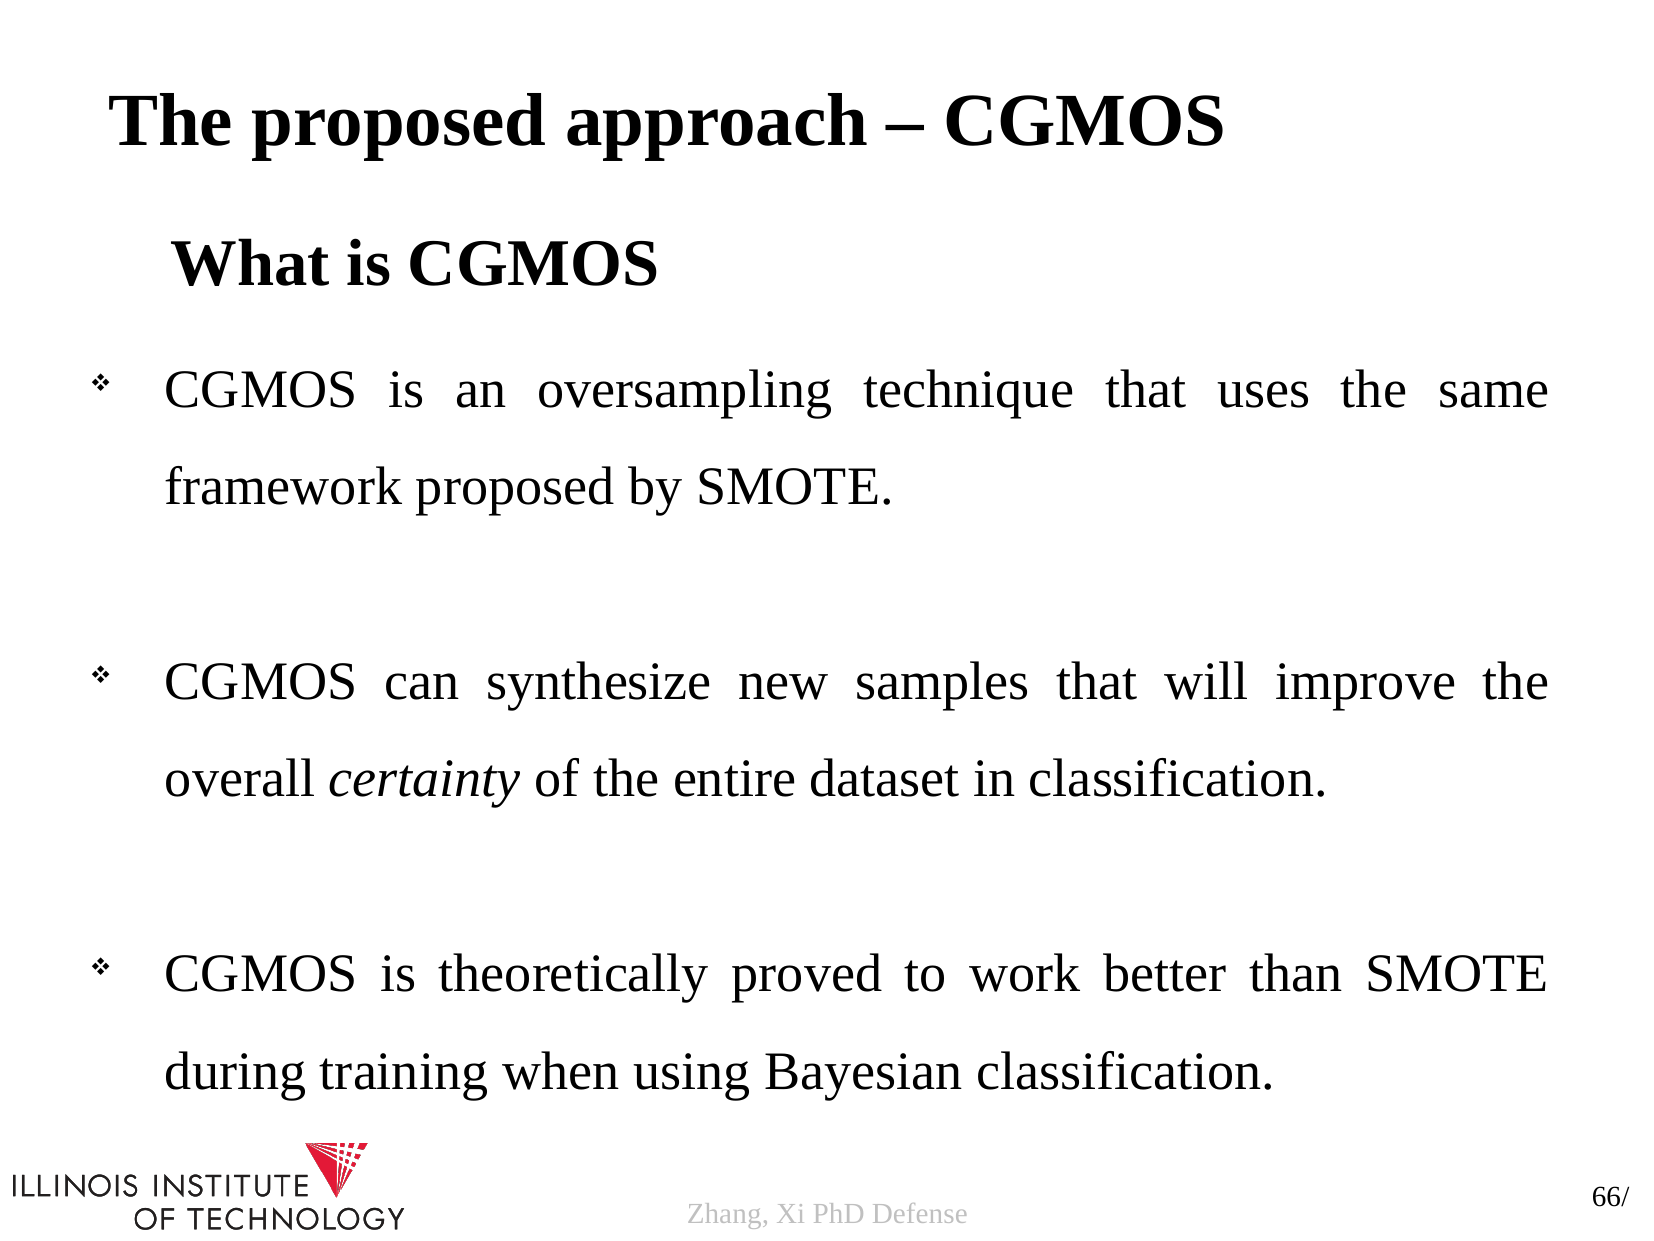

The proposed approach – CGMOS
What is CGMOS
CGMOS is an oversampling technique that uses the same framework proposed by SMOTE.

CGMOS can synthesize new samples that will improve the overall certainty of the entire dataset in classification.

CGMOS is theoretically proved to work better than SMOTE during training when using Bayesian classification.
66/
Zhang, Xi PhD Defense